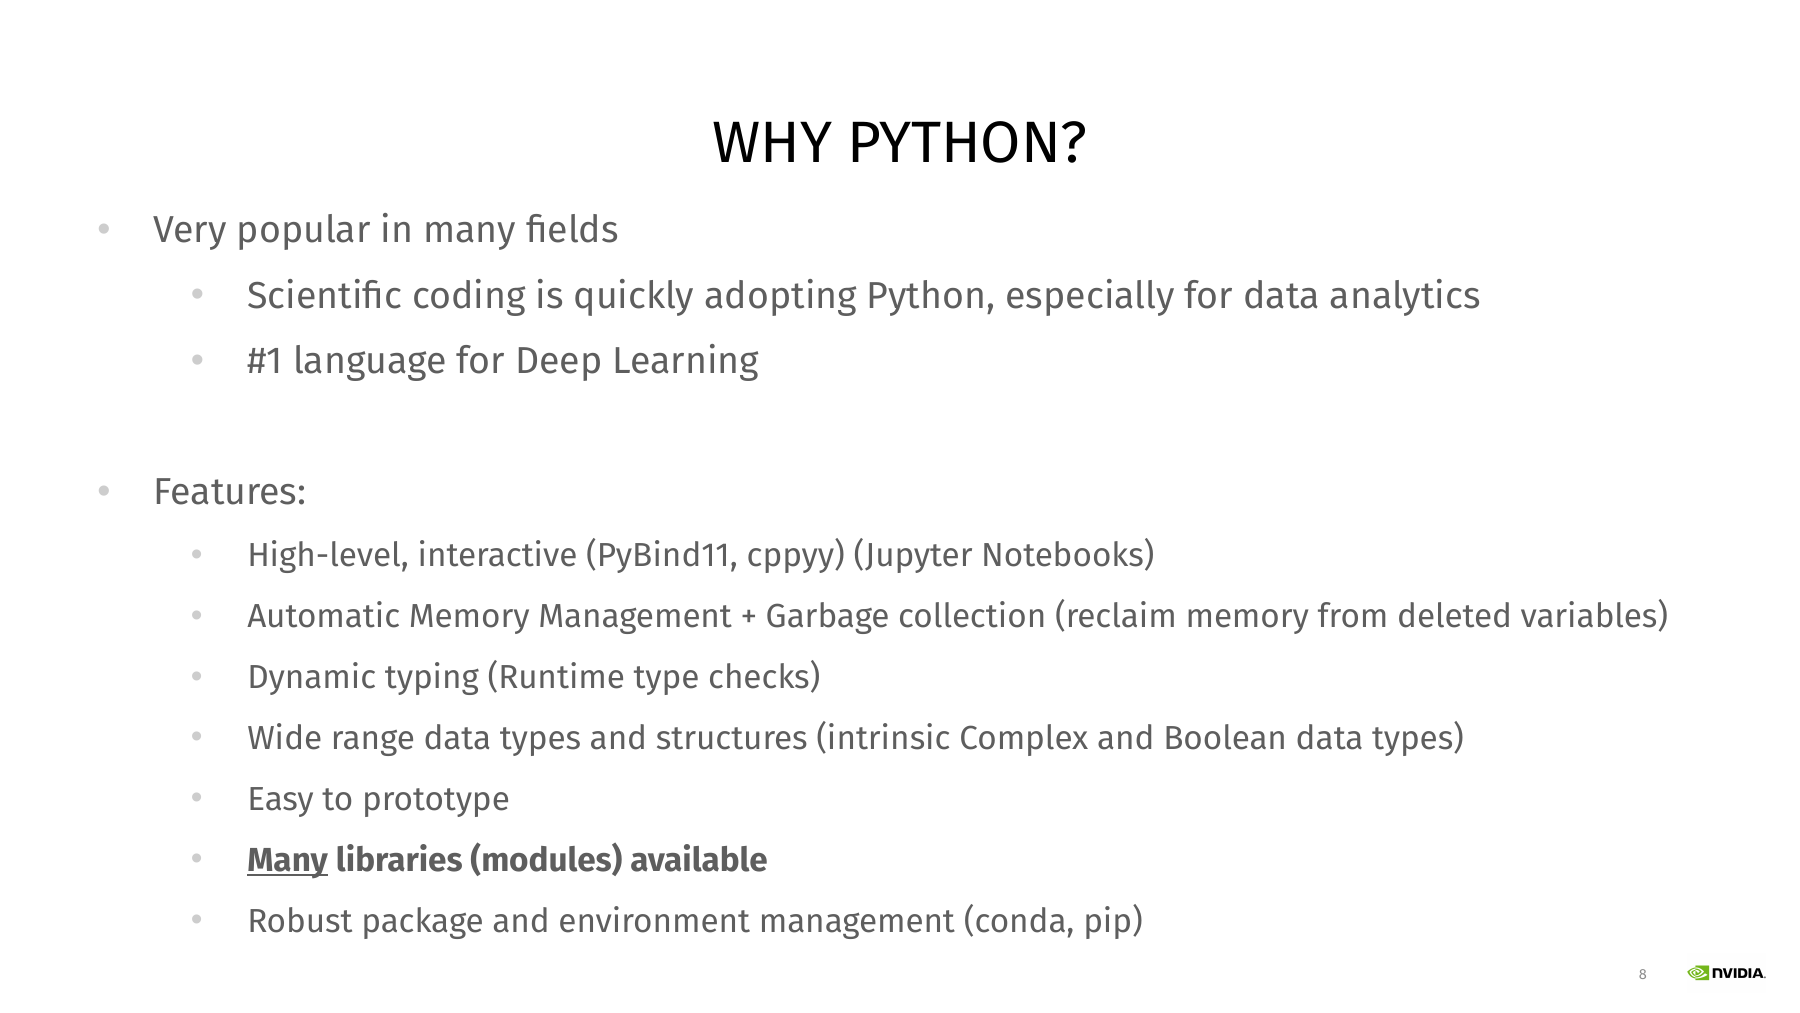

# Why Python?
Very popular in many fields
Scientific coding is quickly adopting Python, especially for data analytics
#1 language for Deep Learning

Features:
High-level, interactive (PyBind11, cppyy) (Jupyter Notebooks)
Automatic Memory Management + Garbage collection (reclaim memory from deleted variables)
Dynamic typing (Runtime type checks)
Wide range data types and structures (intrinsic Complex and Boolean data types)
Easy to prototype
Many libraries (modules) available
Robust package and environment management (conda, pip)